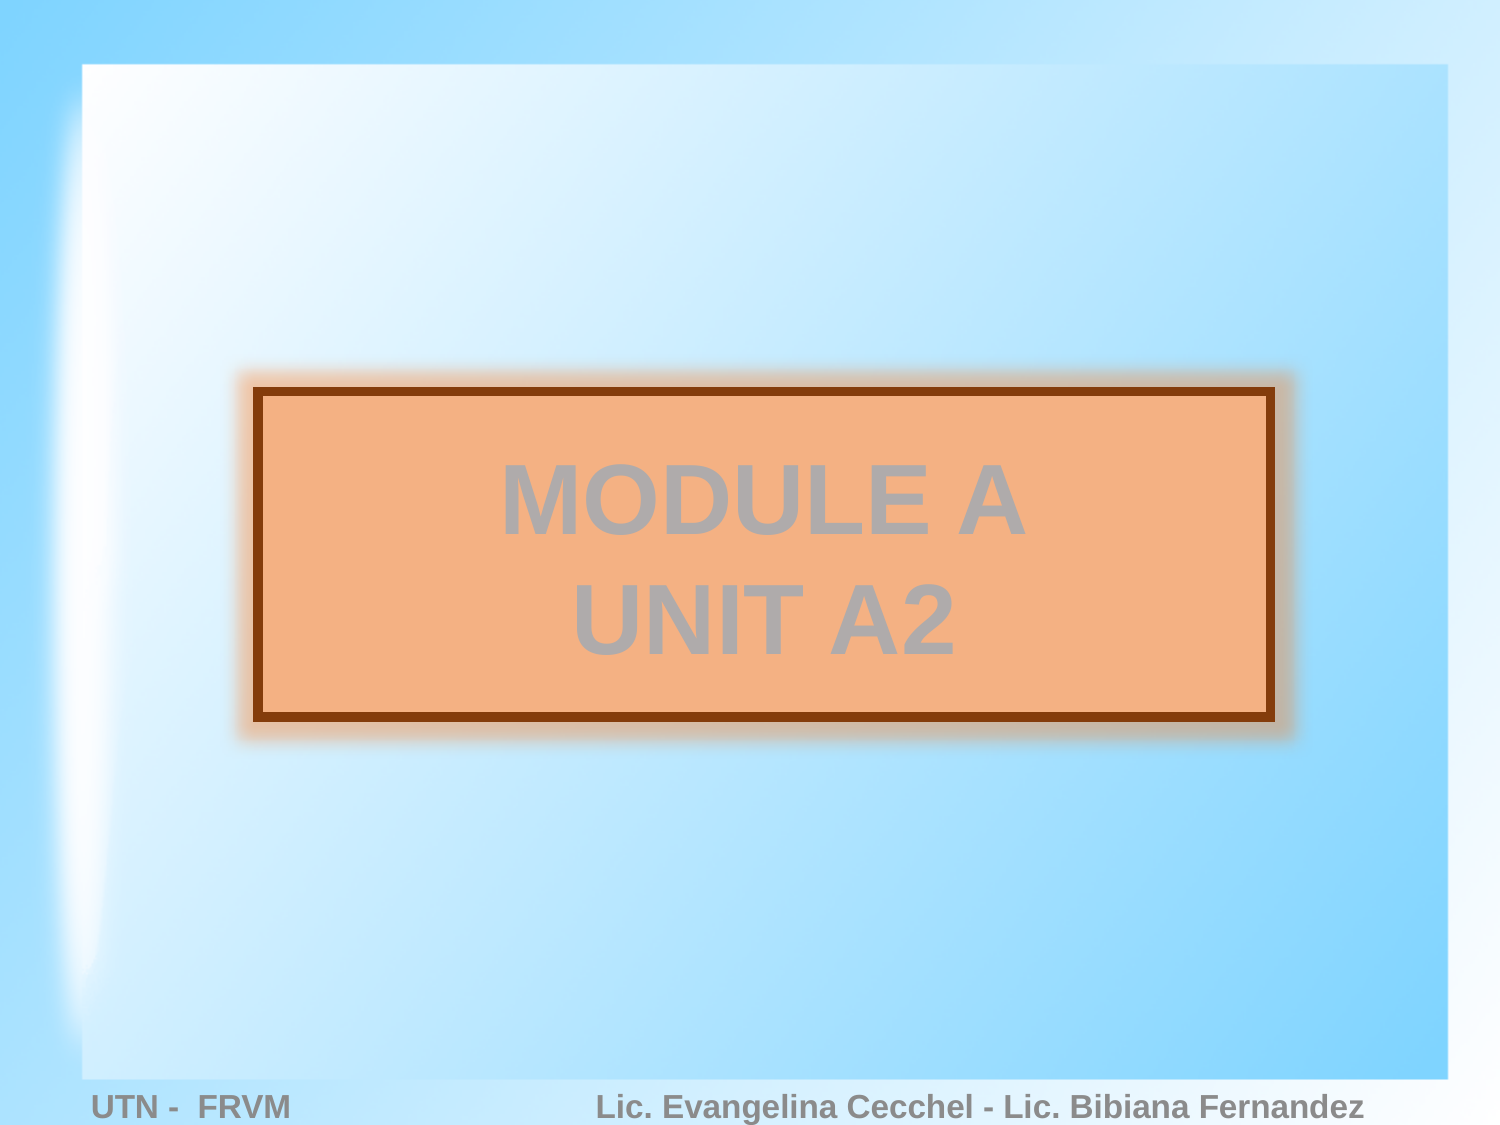

MODULE A
UNIT A2
UTN -  FRVM                                 Lic. Evangelina Cecchel - Lic. Bibiana Fernandez